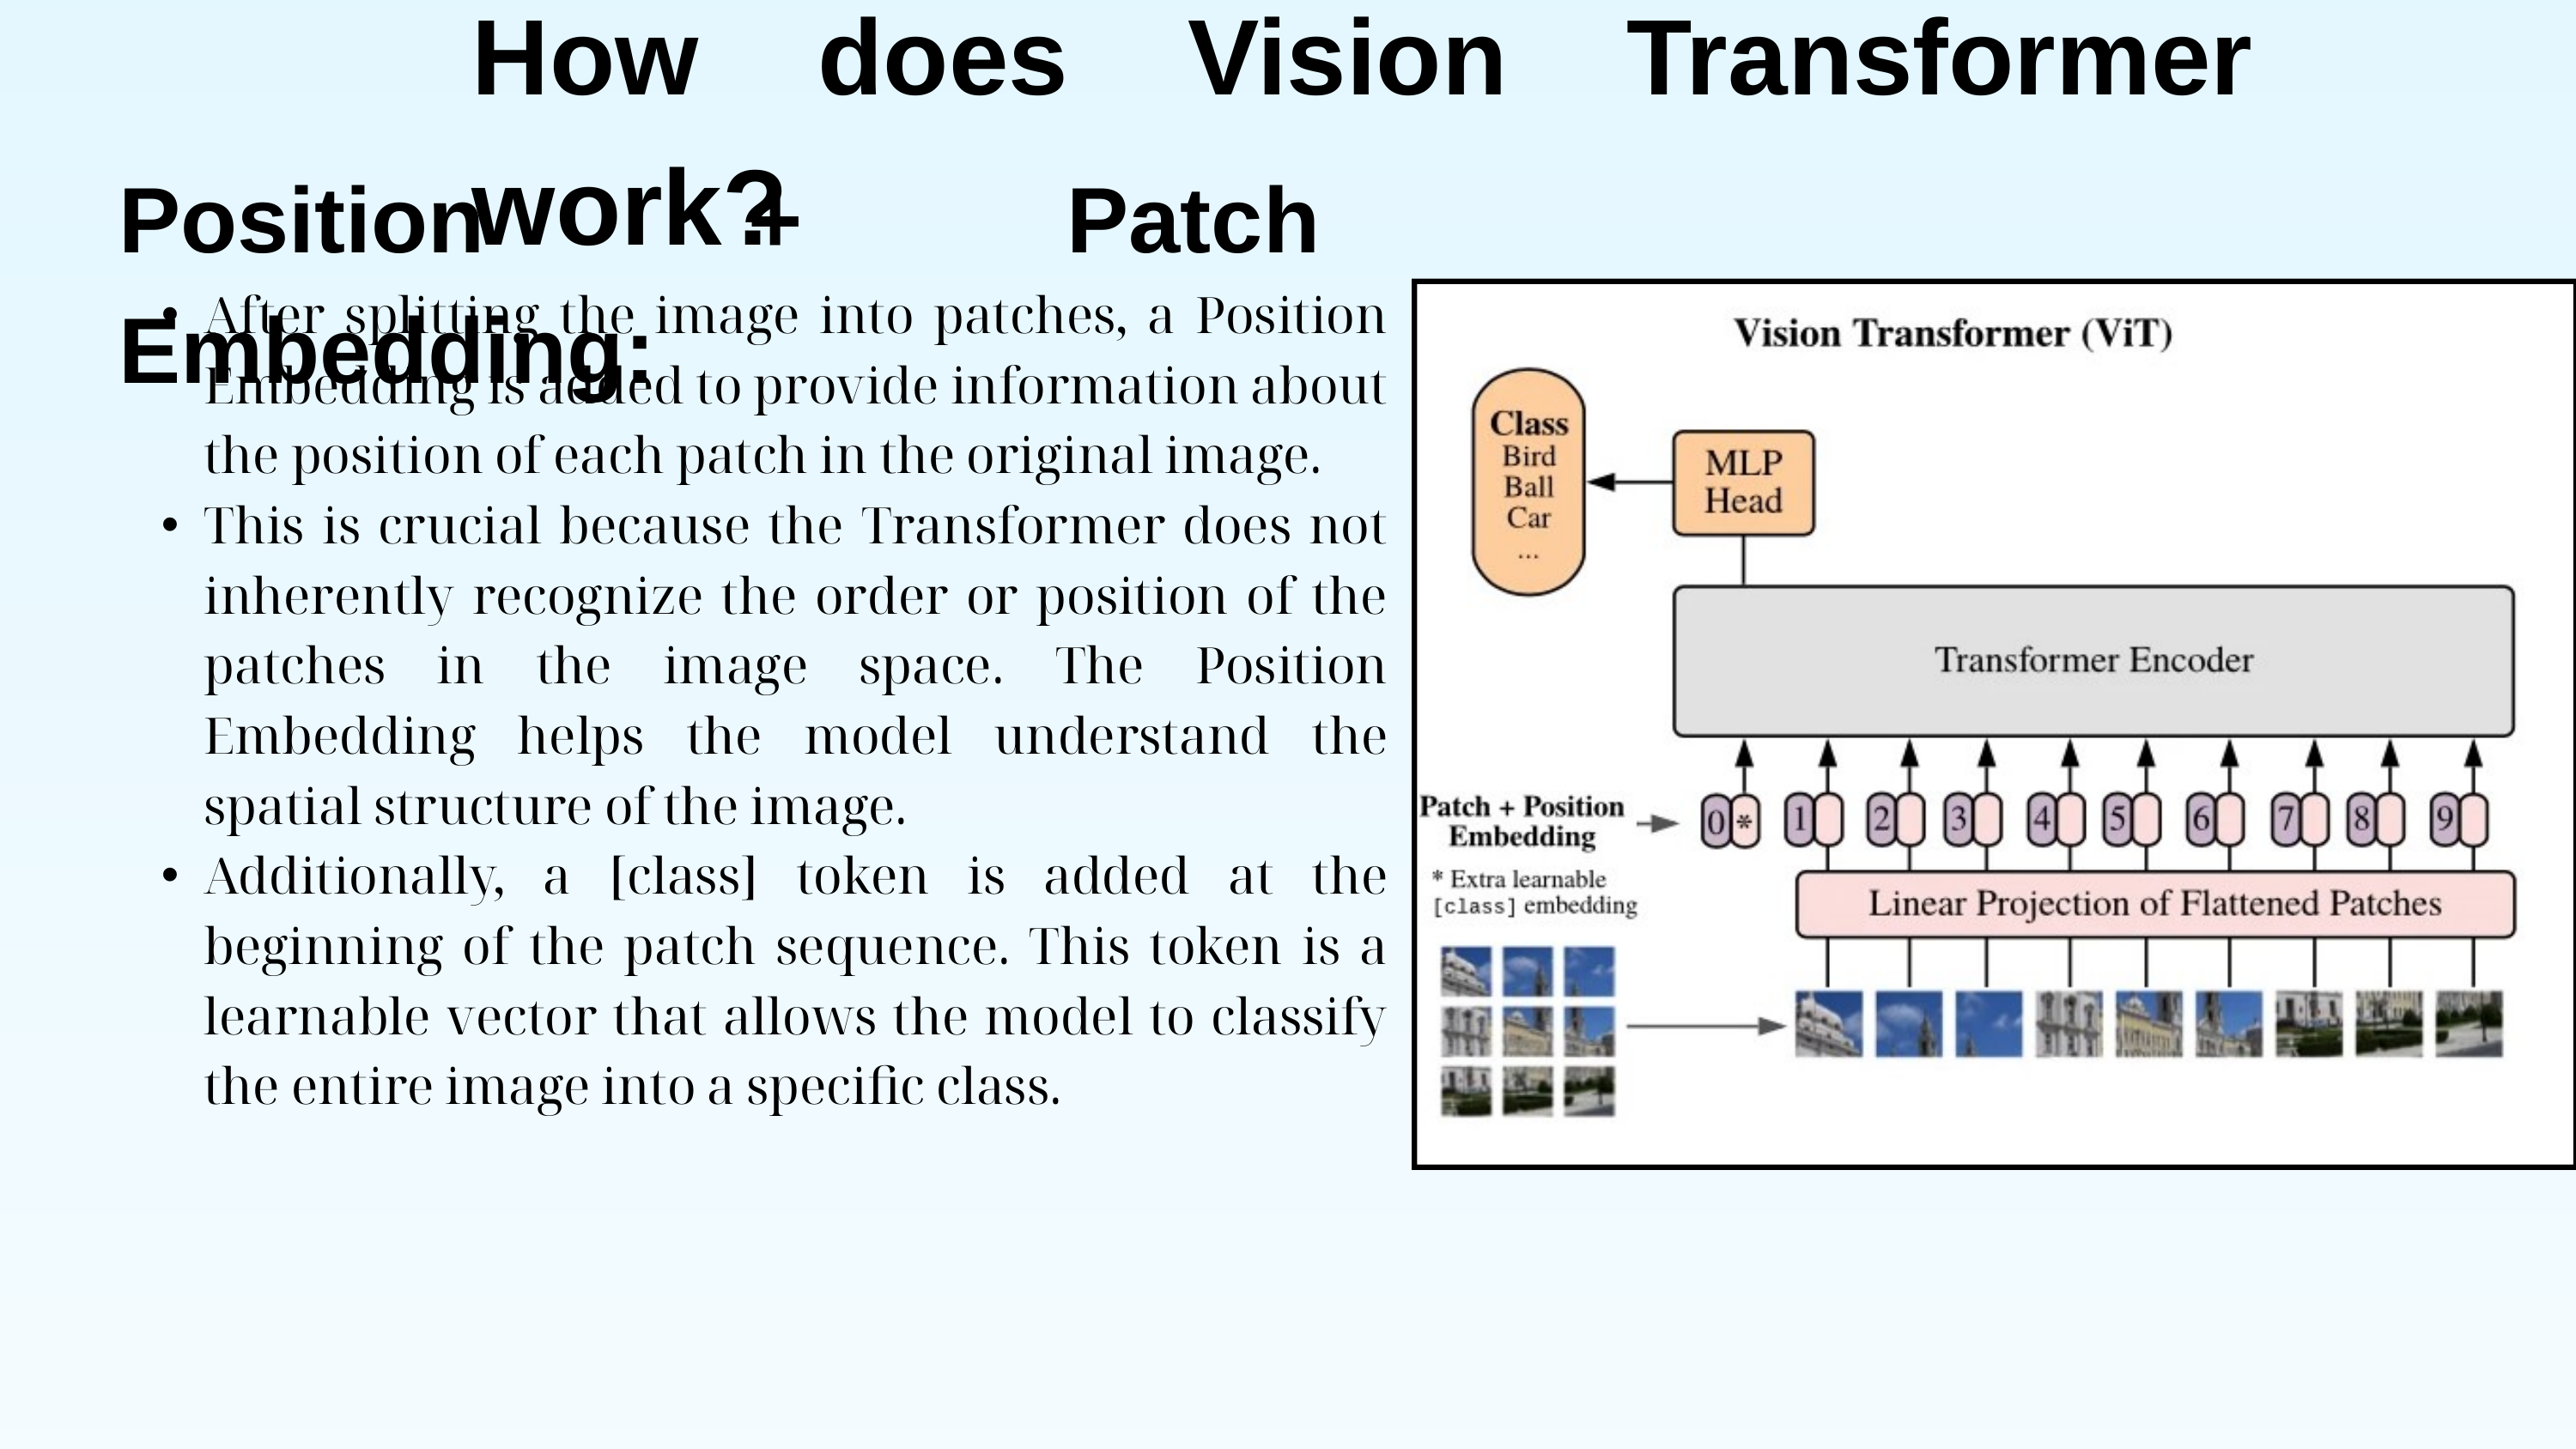

How does Vision Transformer work?
Position + Patch Embedding:
After splitting the image into patches, a Position Embedding is added to provide information about the position of each patch in the original image.
This is crucial because the Transformer does not inherently recognize the order or position of the patches in the image space. The Position Embedding helps the model understand the spatial structure of the image.
Additionally, a [class] token is added at the beginning of the patch sequence. This token is a learnable vector that allows the model to classify the entire image into a specific class.